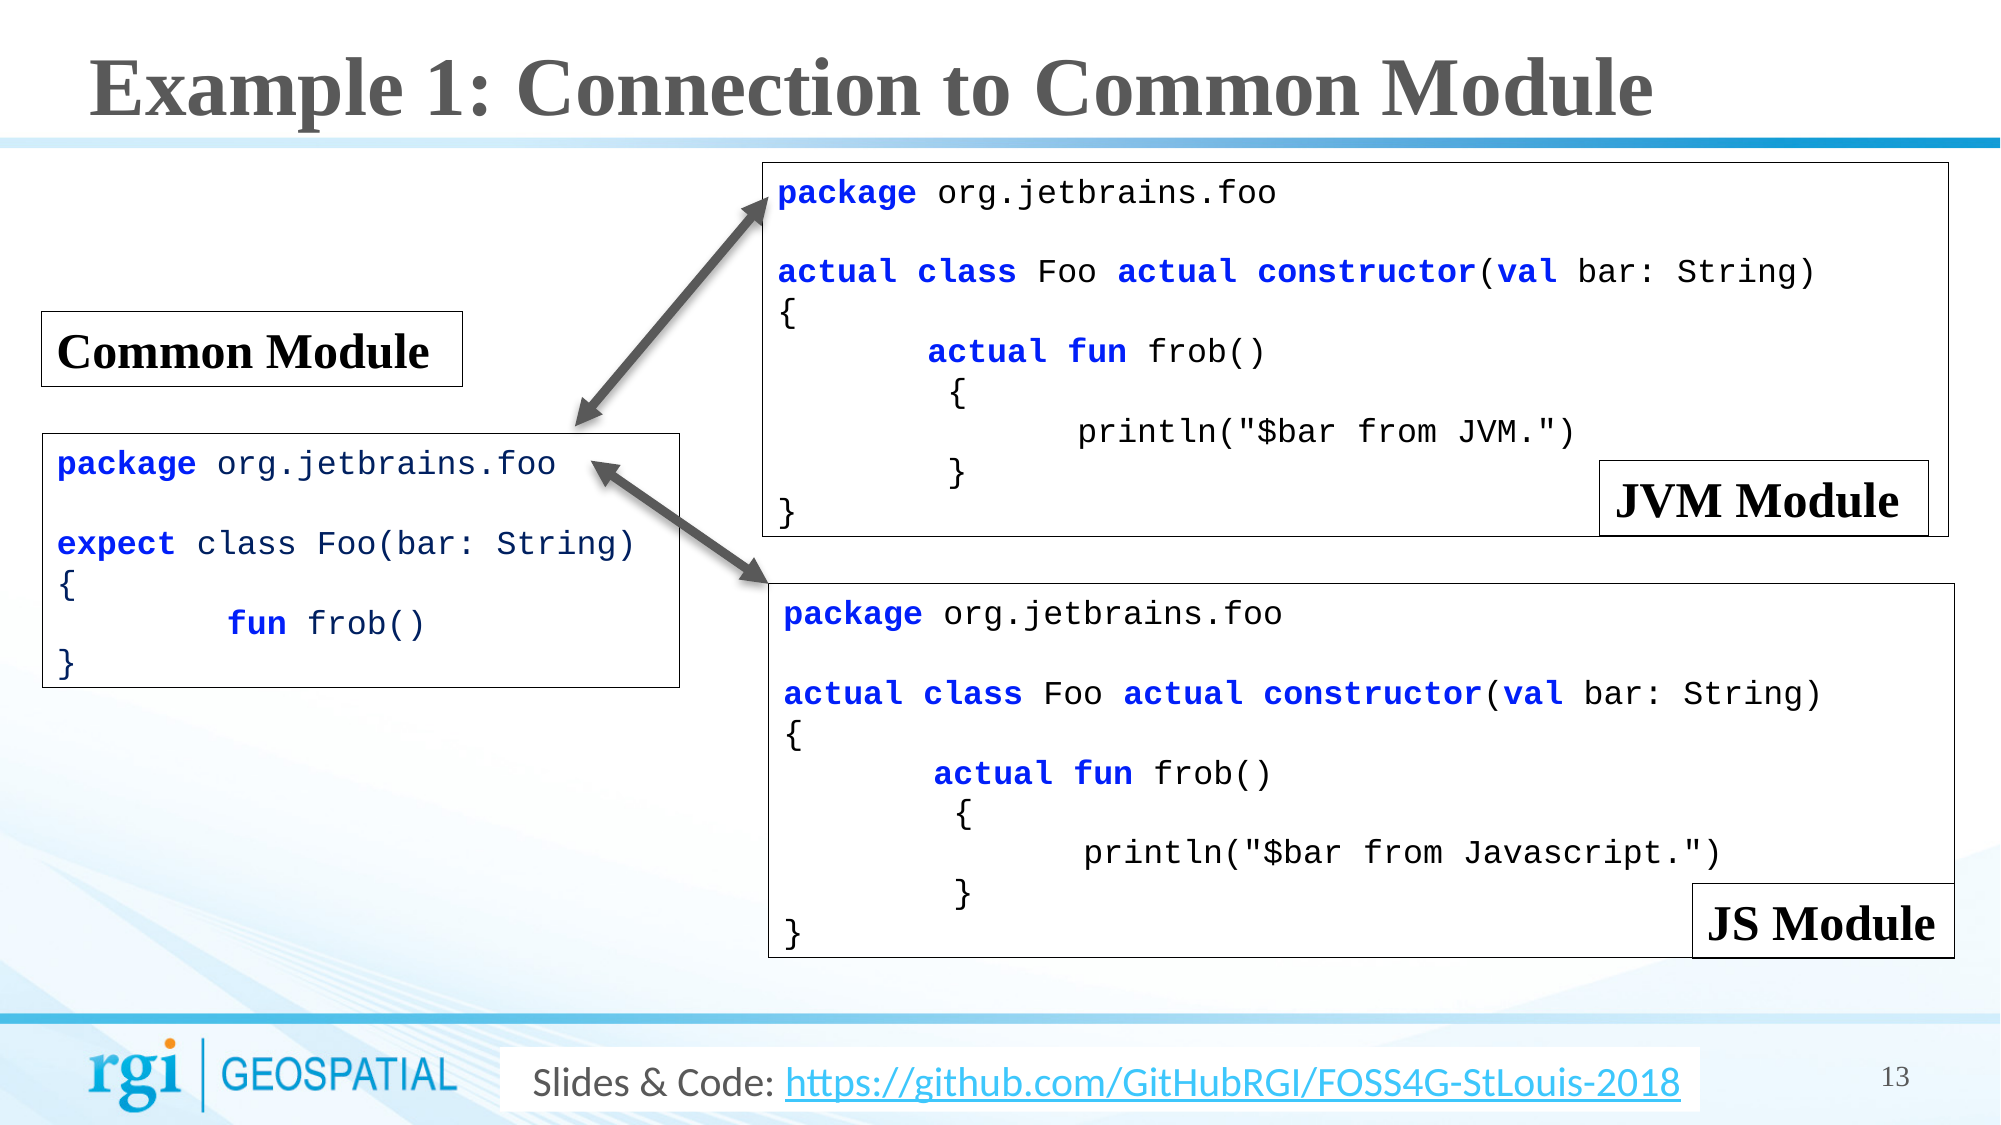

Example 1: Connection to Common Module
package org.jetbrains.foo

actual class Foo actual constructor(val bar: String)
{
	actual fun frob()
	 {
		println("$bar from JVM.")
	 }
}
Common Module
package org.jetbrains.foo

expect class Foo(bar: String)
{
	 fun frob()
}
JVM Module
package org.jetbrains.foo

actual class Foo actual constructor(val bar: String)
{
	actual fun frob()
	 {
		println("$bar from Javascript.")
	 }
}
JS Module
Slides & Code: https://github.com/GitHubRGI/FOSS4G-StLouis-2018